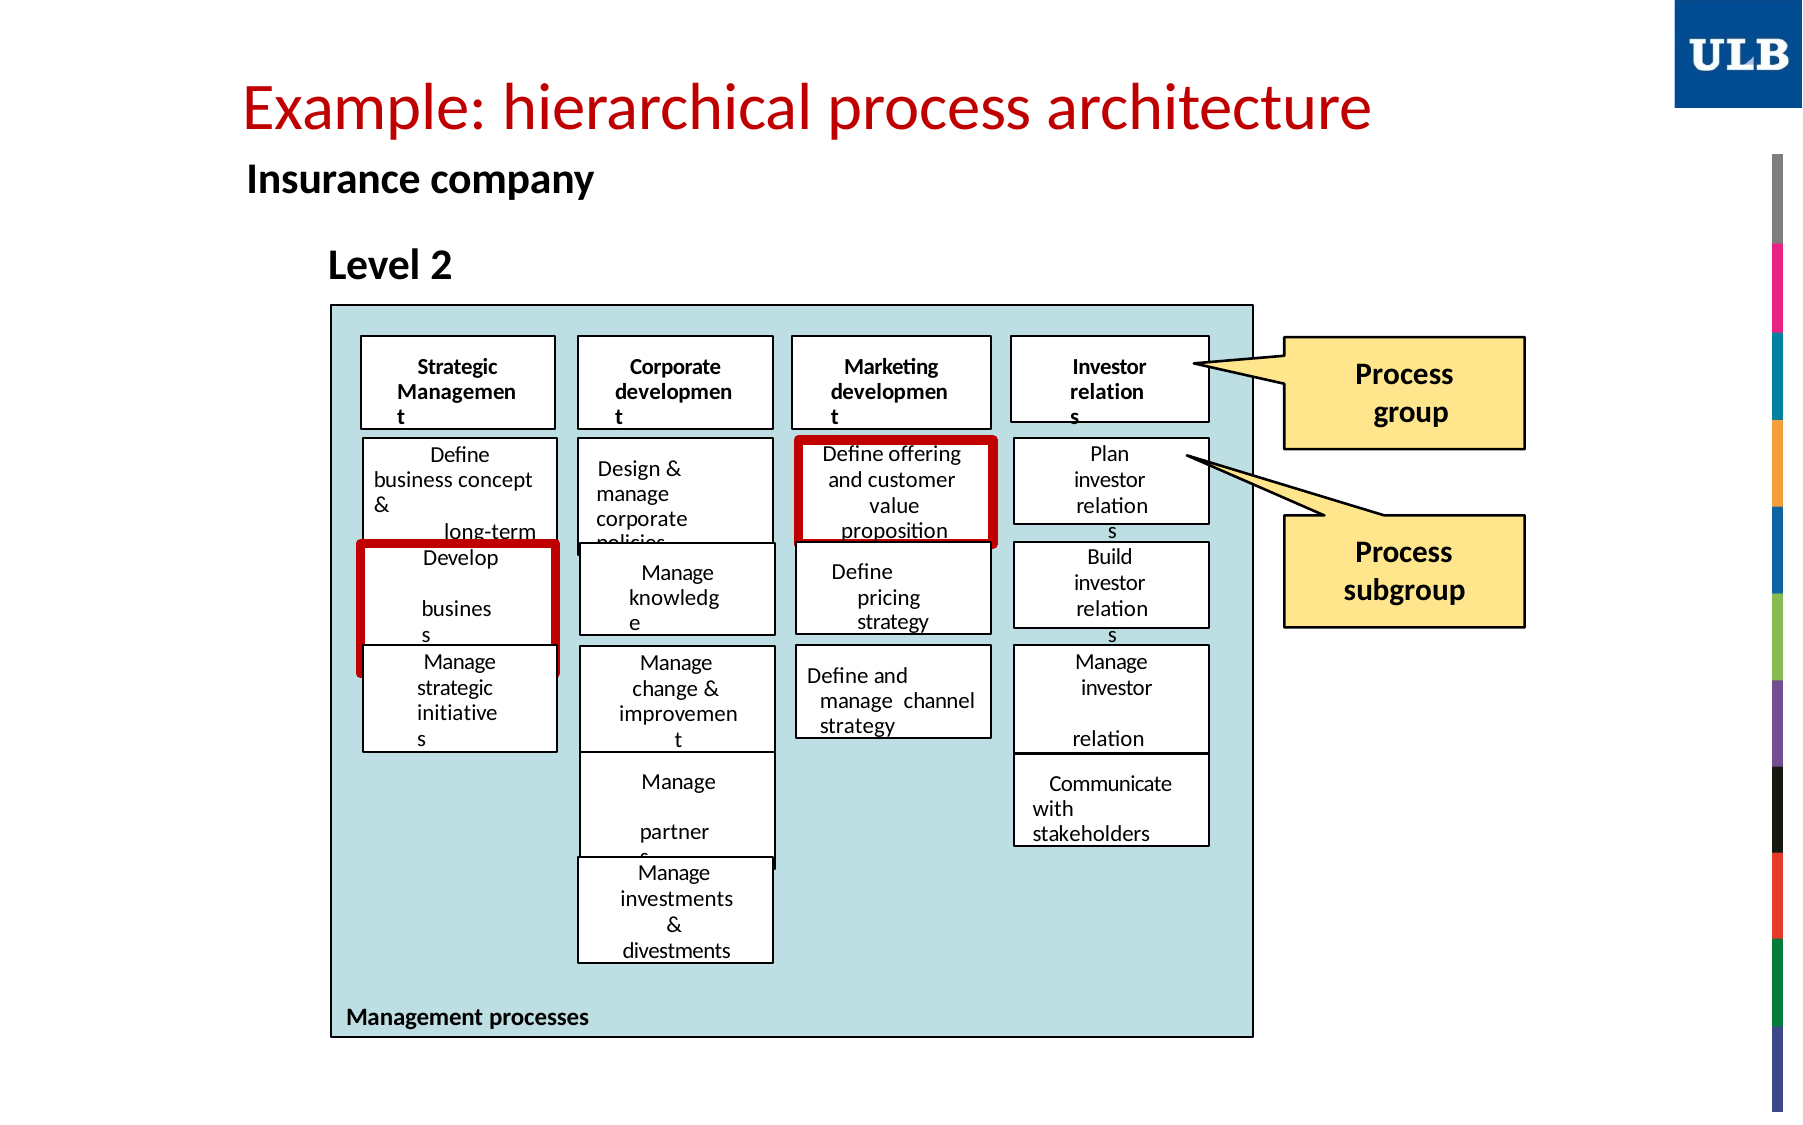

# Example: hierarchical process architecture
Insurance company
Level 2

Strategic  Management
Corporate  development
Marketing  development
Investor  relations
Process  group

Plan  investor  relations
Define  business concept &
long-term vision
Design & manage  corporate policies
Define offering  and customer  value proposition

Process  subgroup

Build  investor  relations
Define pricing  strategy
Manage  knowledge
Develop  business  strategy
Manage  strategic  initiatives
Define and manage  channel strategy
Manage  investor  relations
Manage  change &  improvement
Manage  partners
Communicate  with stakeholders
Manage  investments &  divestments
Management processes